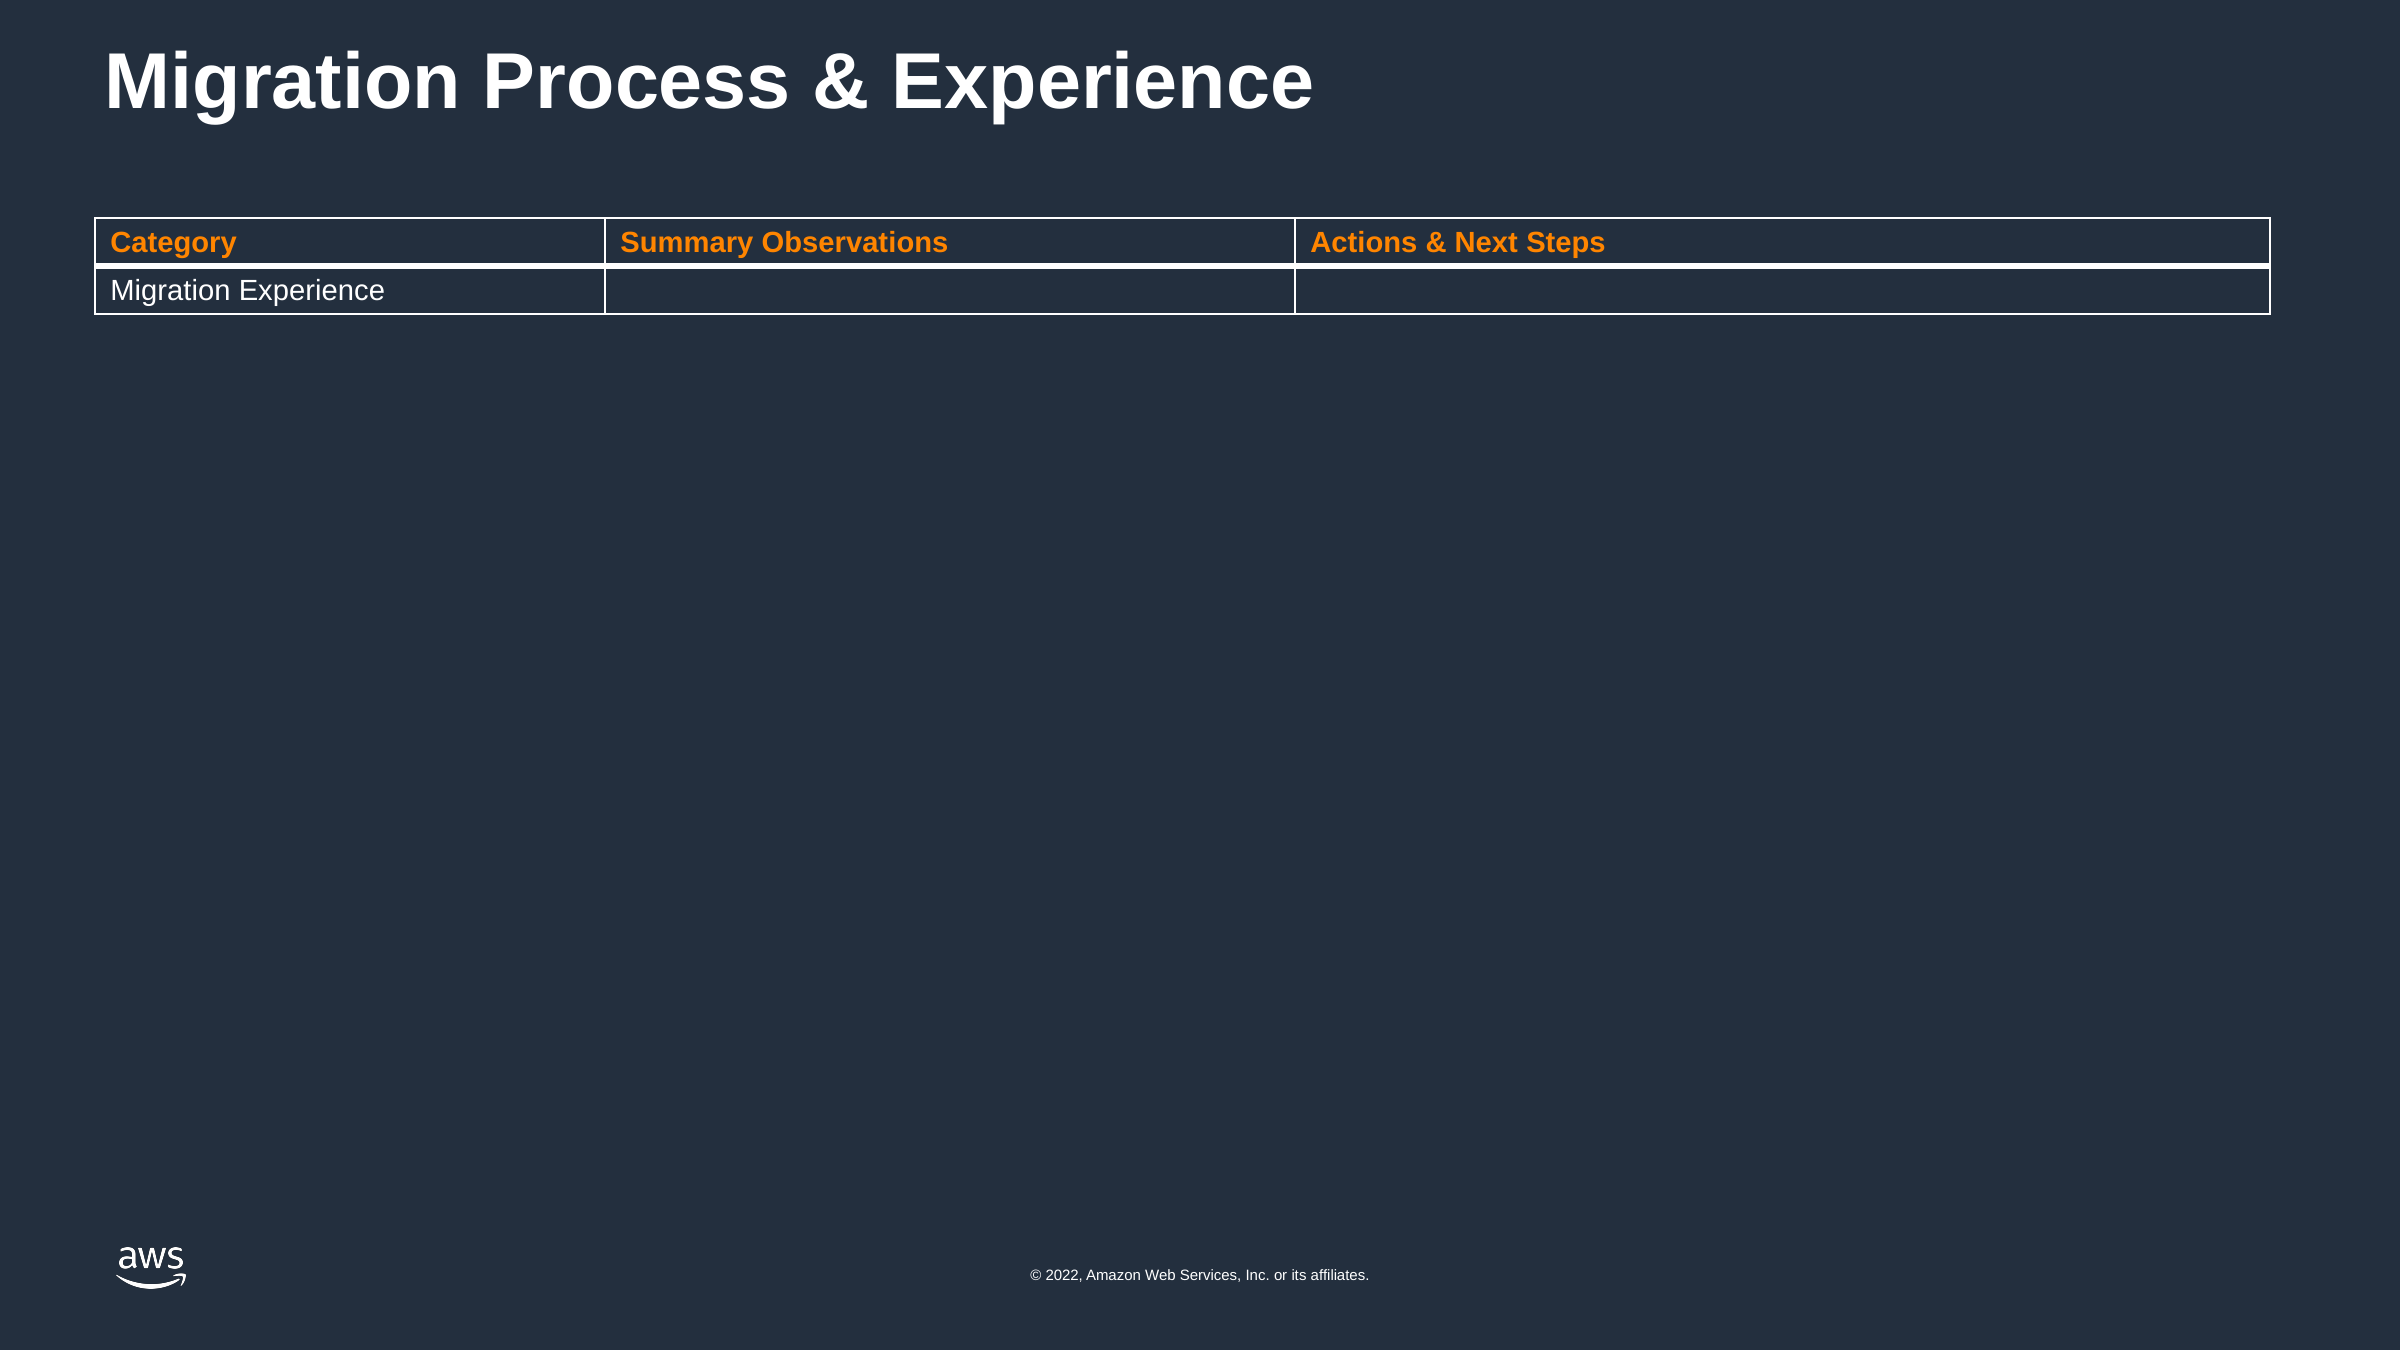

Migration Process & Experience
| Category | Summary Observations | Actions & Next Steps |
| --- | --- | --- |
| Migration Experience |  |  |